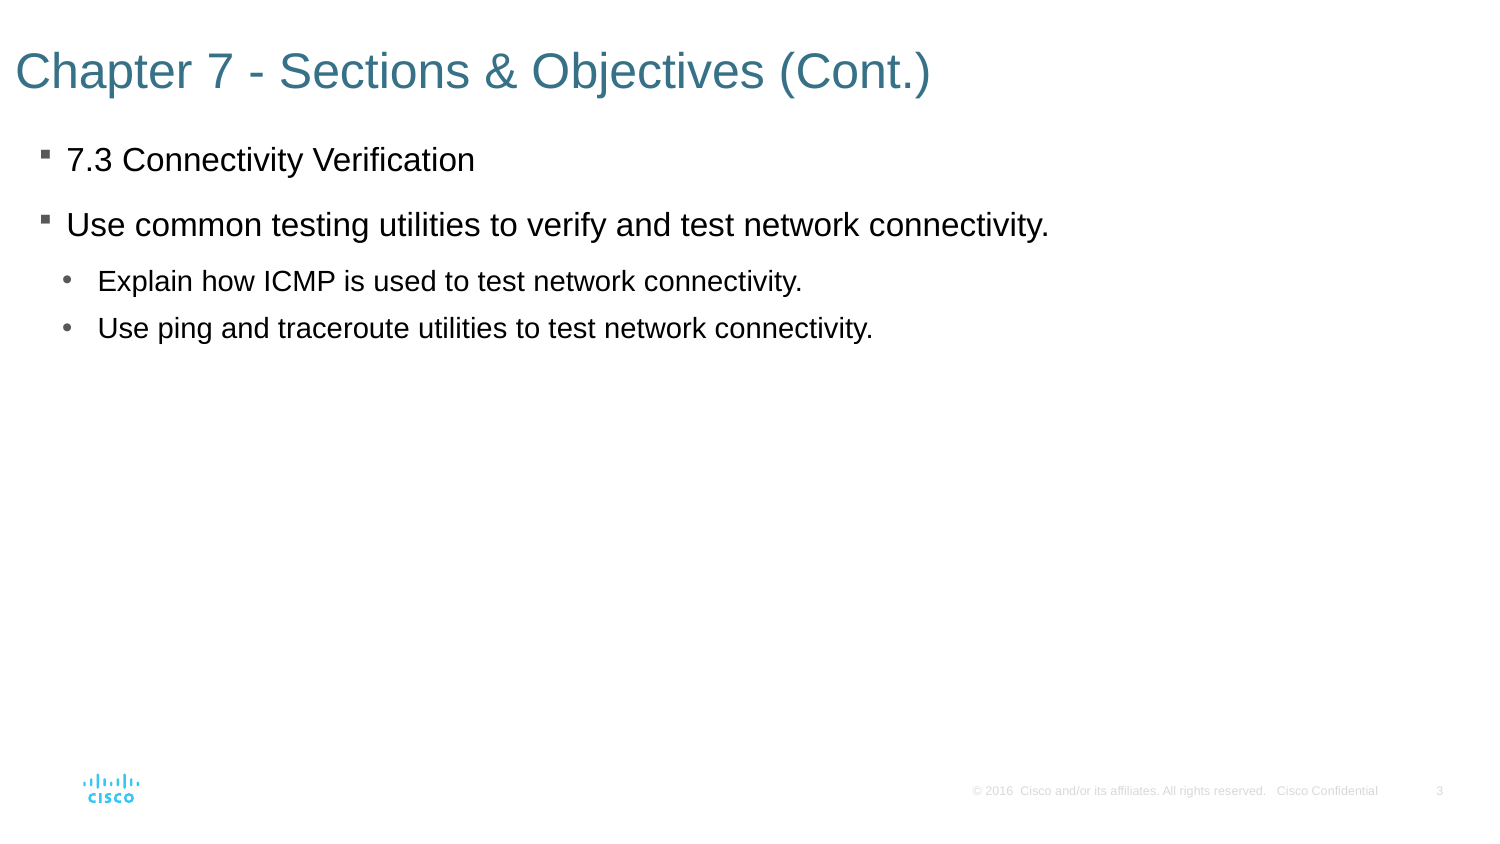

# Chapter 7 - Sections & Objectives (Cont.)
7.3 Connectivity Verification
Use common testing utilities to verify and test network connectivity.
Explain how ICMP is used to test network connectivity.
Use ping and traceroute utilities to test network connectivity.